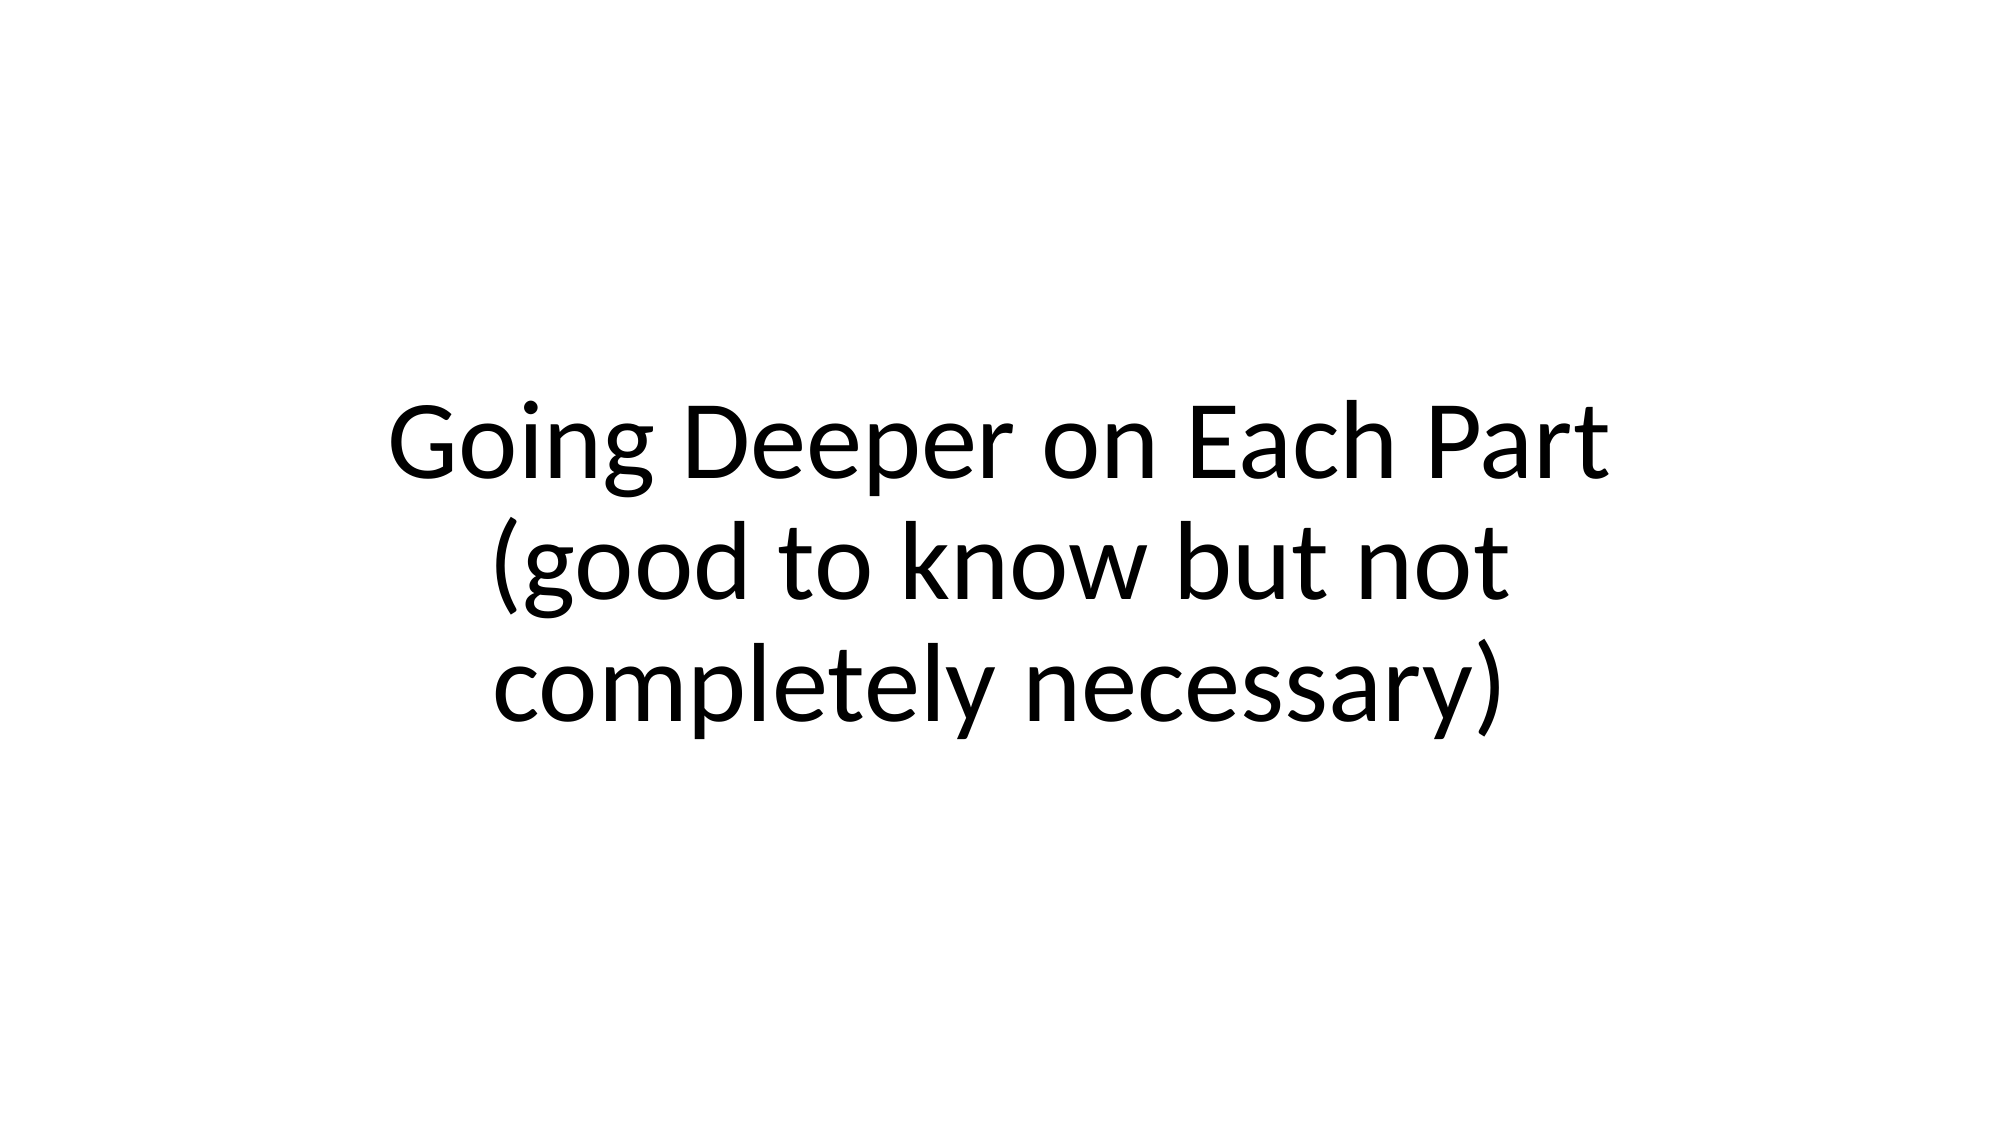

# Going Deeper on Each Part (good to know but not completely necessary)